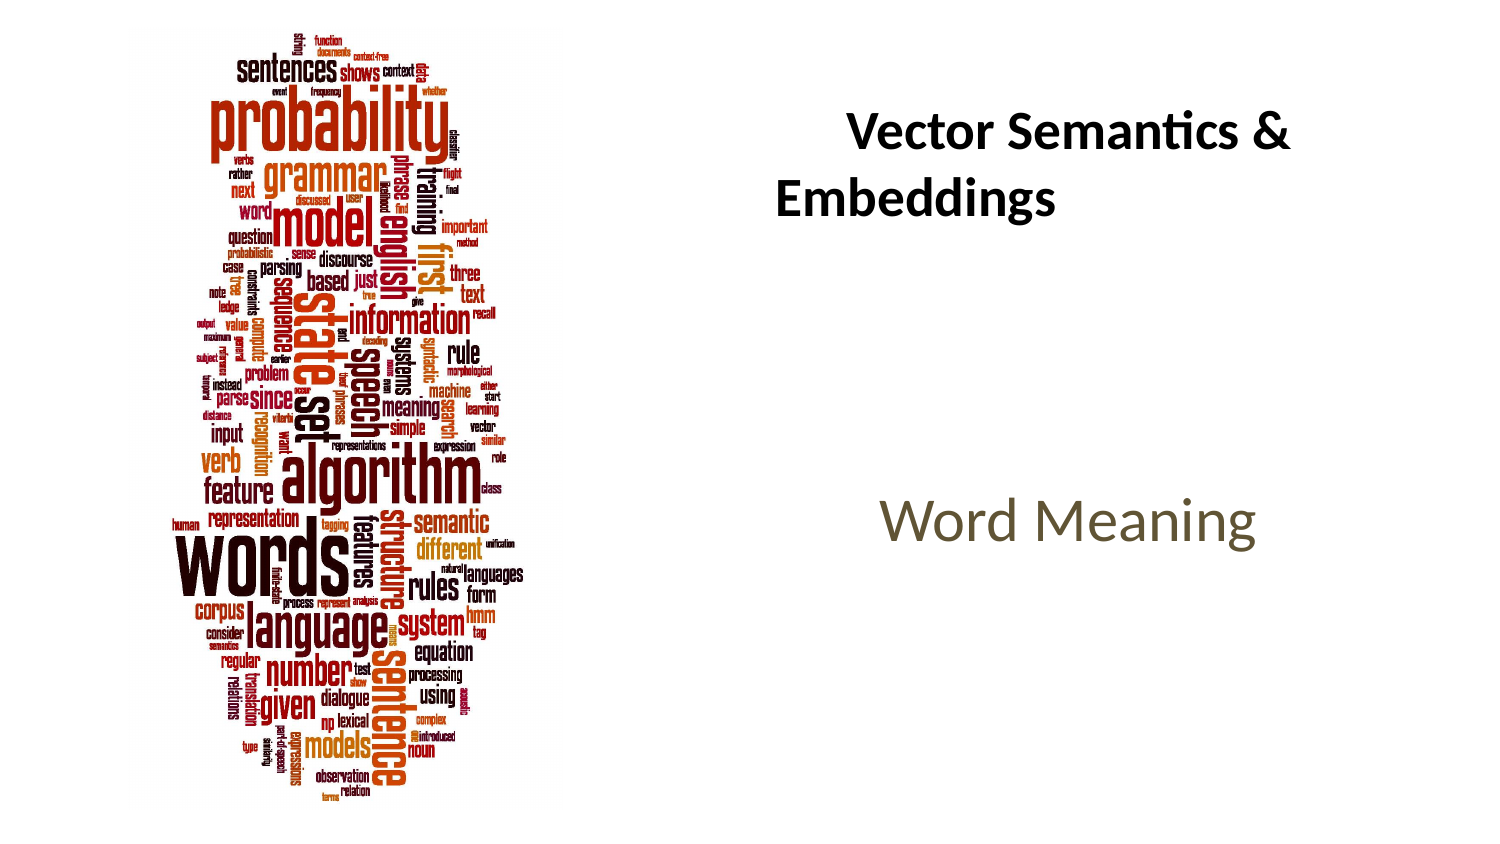

# Vector Semantics & Embeddings tor Semantics & Embeddings
Word Meaning